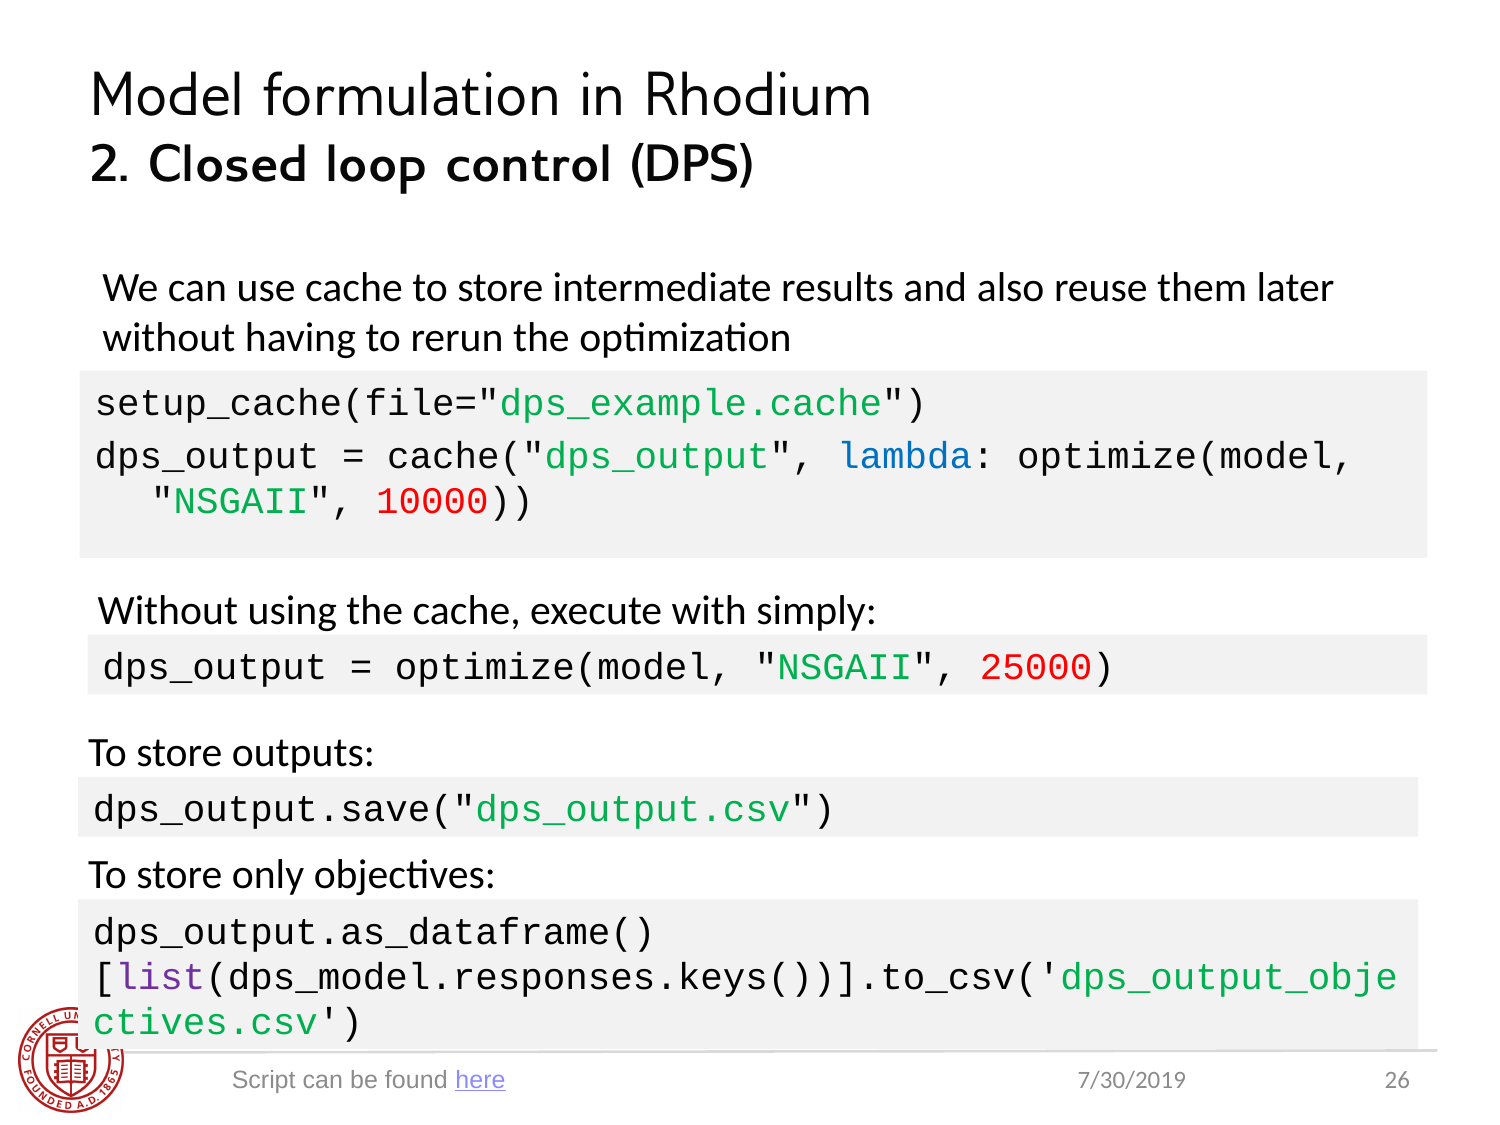

# Model formulation in Rhodium 2. Closed loop control (DPS)
We can use cache to store intermediate results and also reuse them later without having to rerun the optimization
setup_cache(file="dps_example.cache")
dps_output = cache("dps_output", lambda: optimize(model, "NSGAII", 10000))

Without using the cache, execute with simply:
dps_output = optimize(model, "NSGAII", 25000)
To store outputs:
dps_output.save("dps_output.csv")
To store only objectives:
dps_output.as_dataframe()[list(dps_model.responses.keys())].to_csv('dps_output_objectives.csv')
Script can be found here
7/30/2019
26